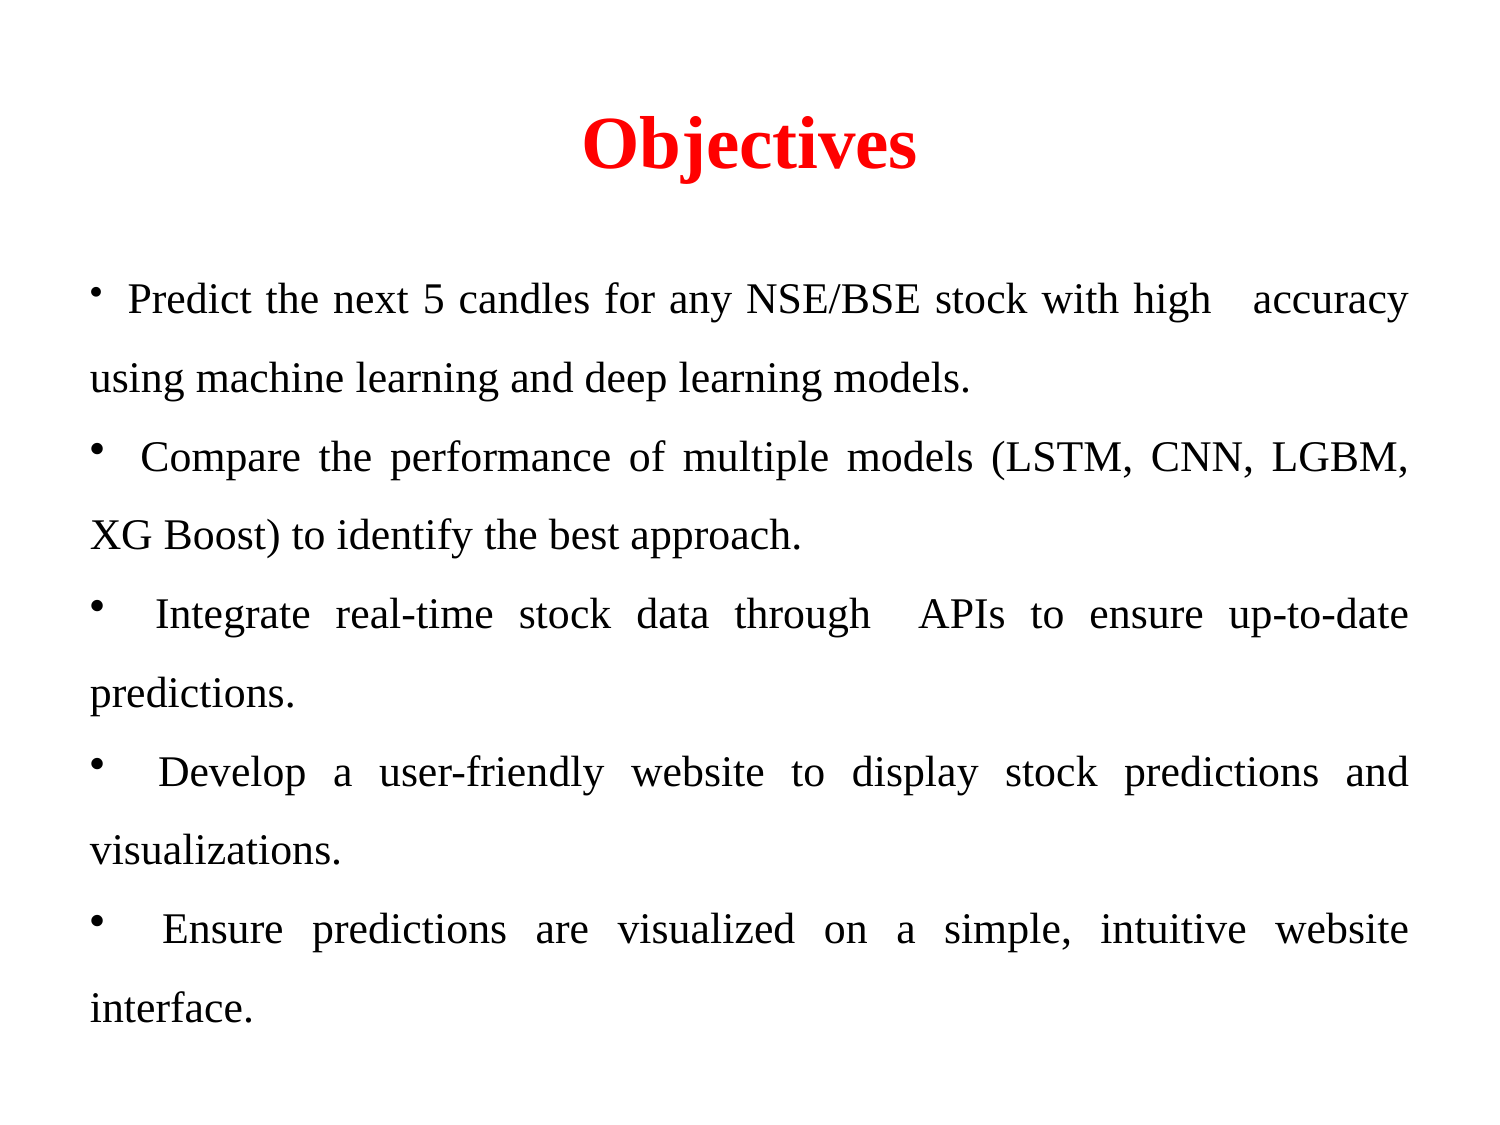

# Objectives
  Predict the next 5 candles for any NSE/BSE stock with high   accuracy using machine learning and deep learning models.
  Compare the performance of multiple models (LSTM, CNN, LGBM, XG Boost) to identify the best approach.
  Integrate real-time stock data through  APIs to ensure up-to-date predictions.
  Develop a user-friendly website to display stock predictions and visualizations.
  Ensure predictions are visualized on a simple, intuitive website interface.